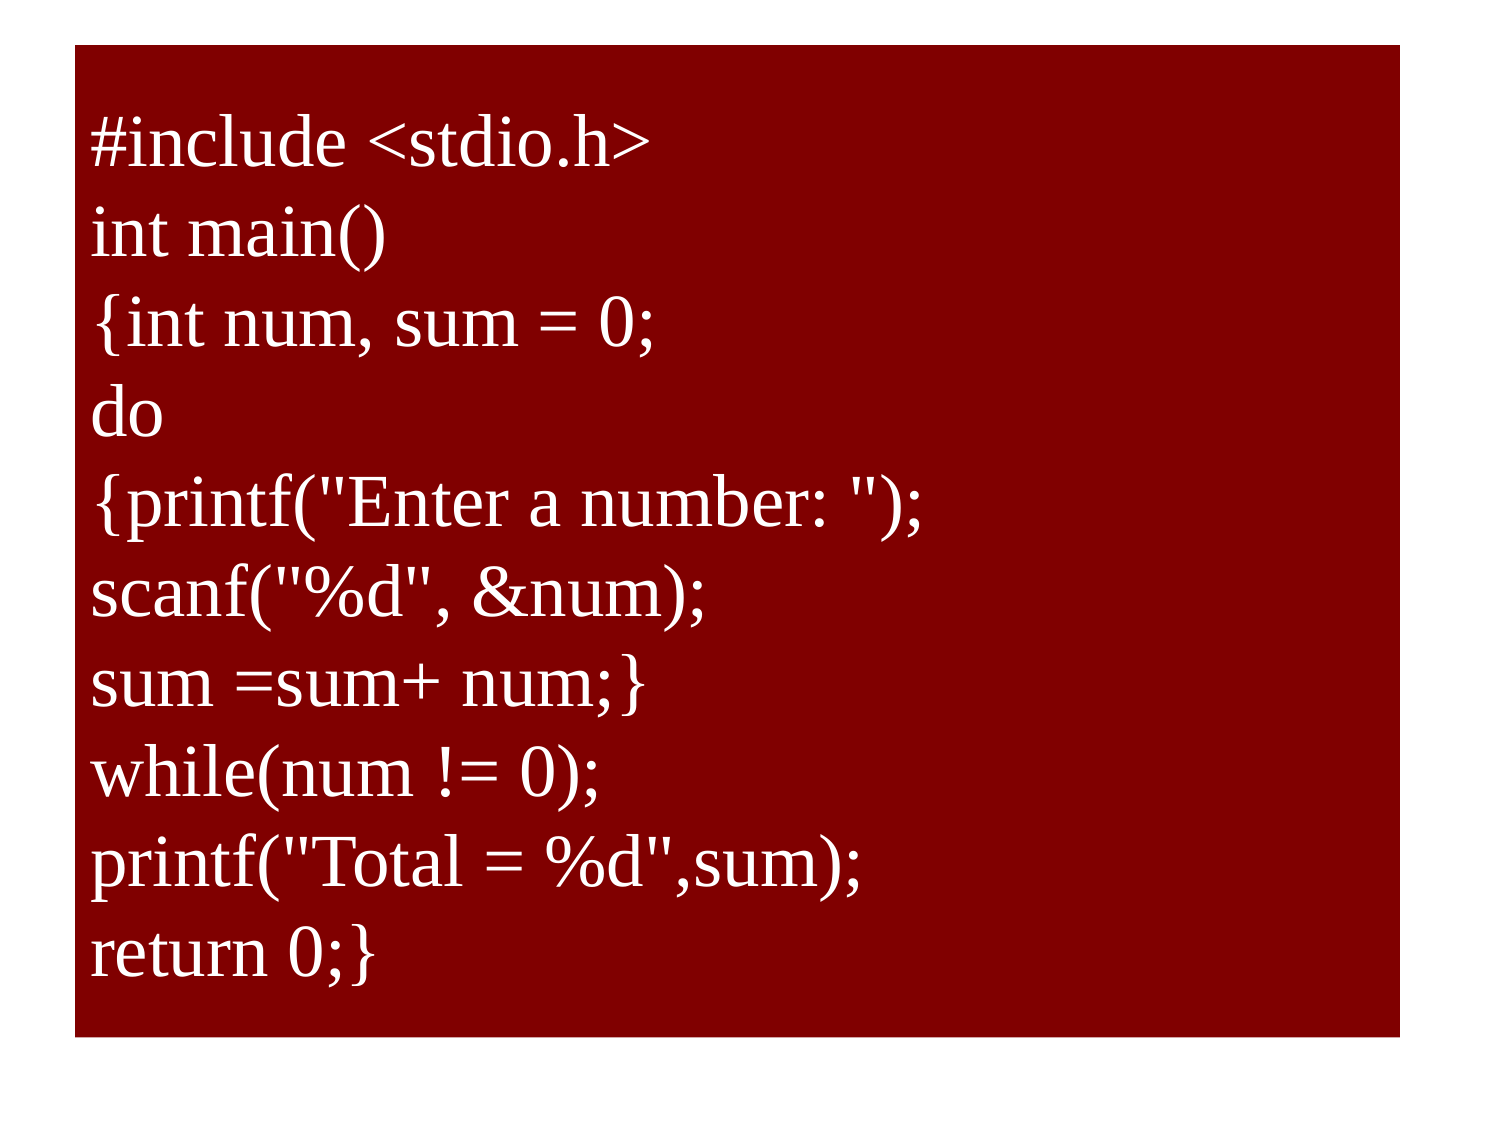

# #include <stdio.h> int main() {int num, sum = 0; do {printf("Enter a number: "); scanf("%d", &num); sum =sum+ num;} while(num != 0); printf("Total = %d",sum); return 0;}